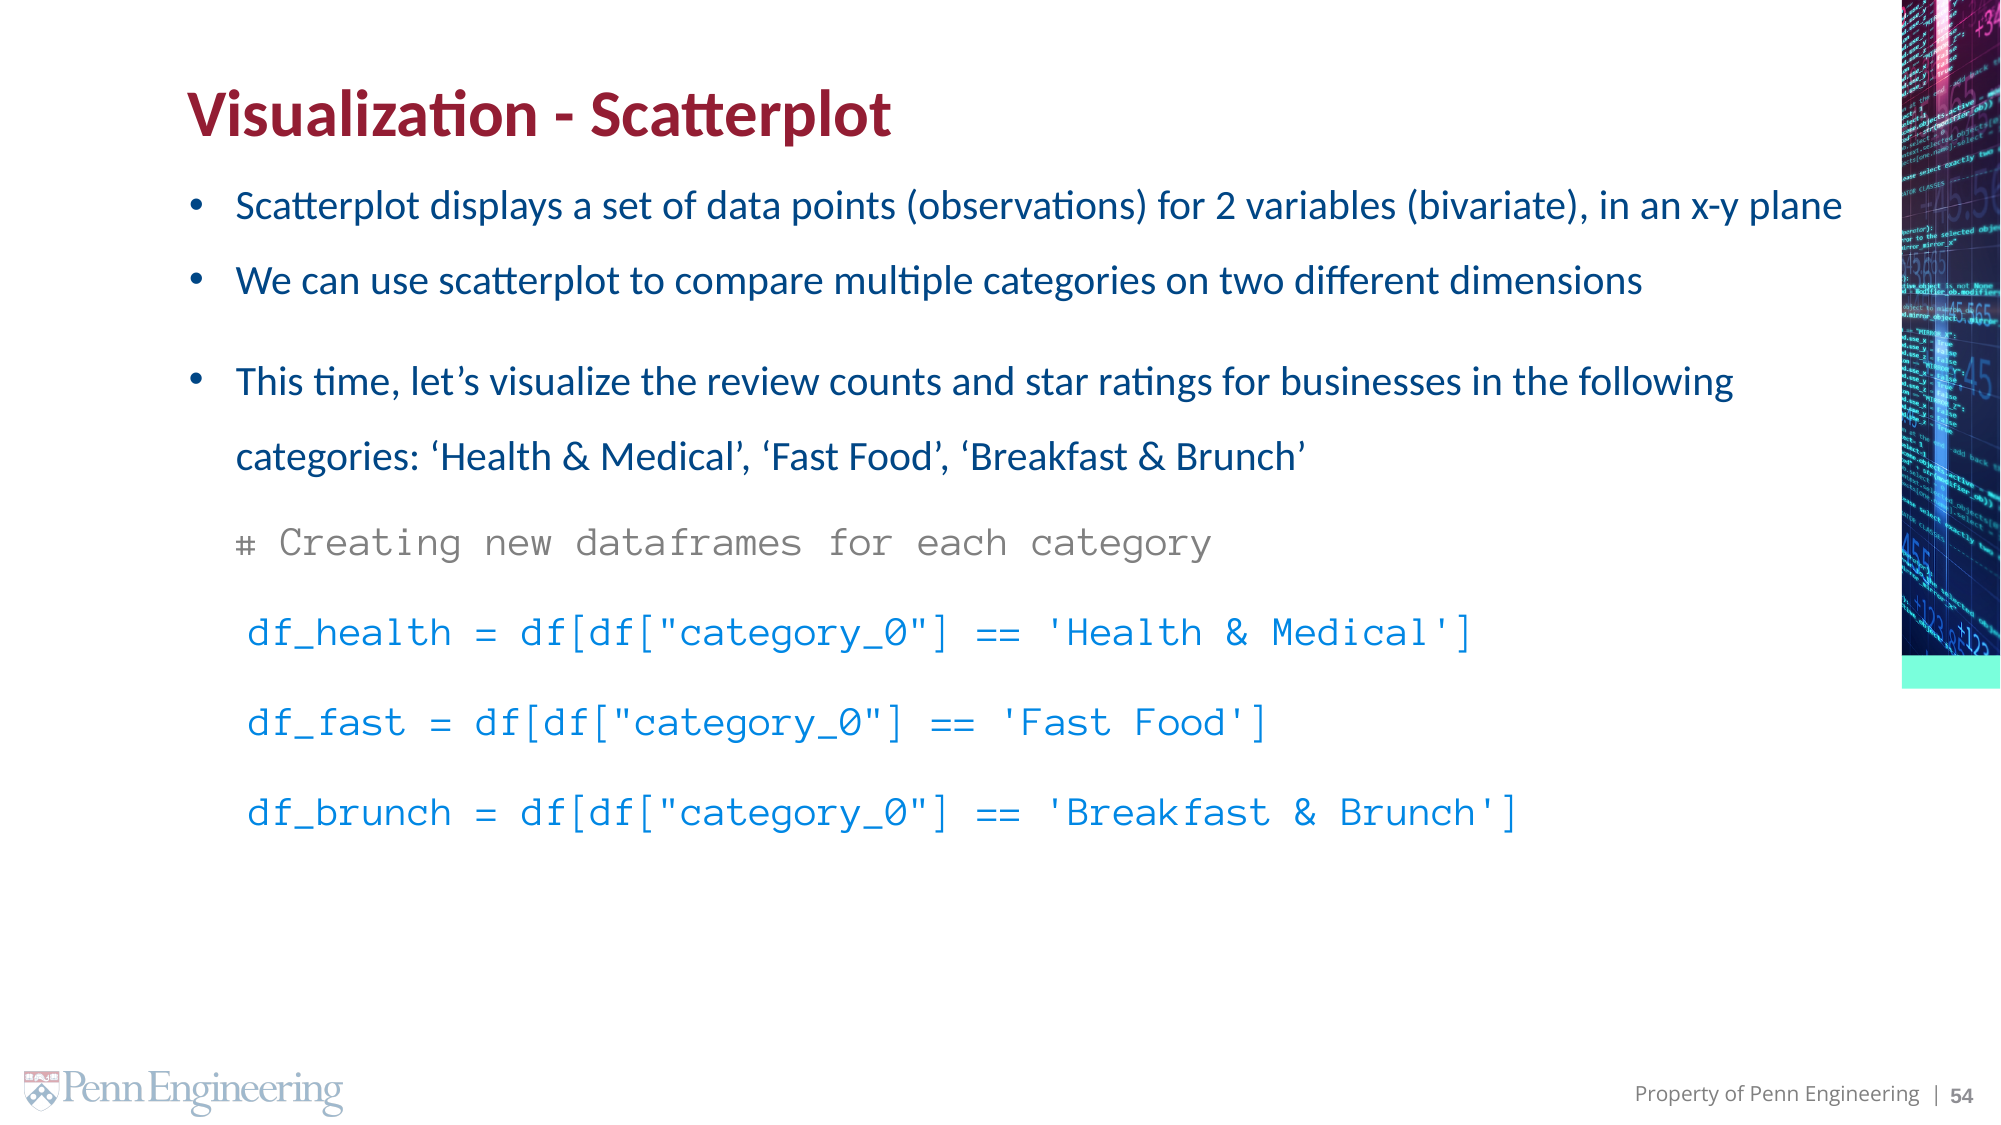

# Visualization - Scatterplot
Scatterplot displays a set of data points (observations) for 2 variables (bivariate), in an x-y plane
We can use scatterplot to compare multiple categories on two different dimensions
This time, let’s visualize the review counts and star ratings for businesses in the following categories: ‘Health & Medical’, ‘Fast Food’, ‘Breakfast & Brunch’
 # Creating new dataframes for each category
 df_health = df[df["category_0"] == 'Health & Medical']
 df_fast = df[df["category_0"] == 'Fast Food']
 df_brunch = df[df["category_0"] == 'Breakfast & Brunch']
54